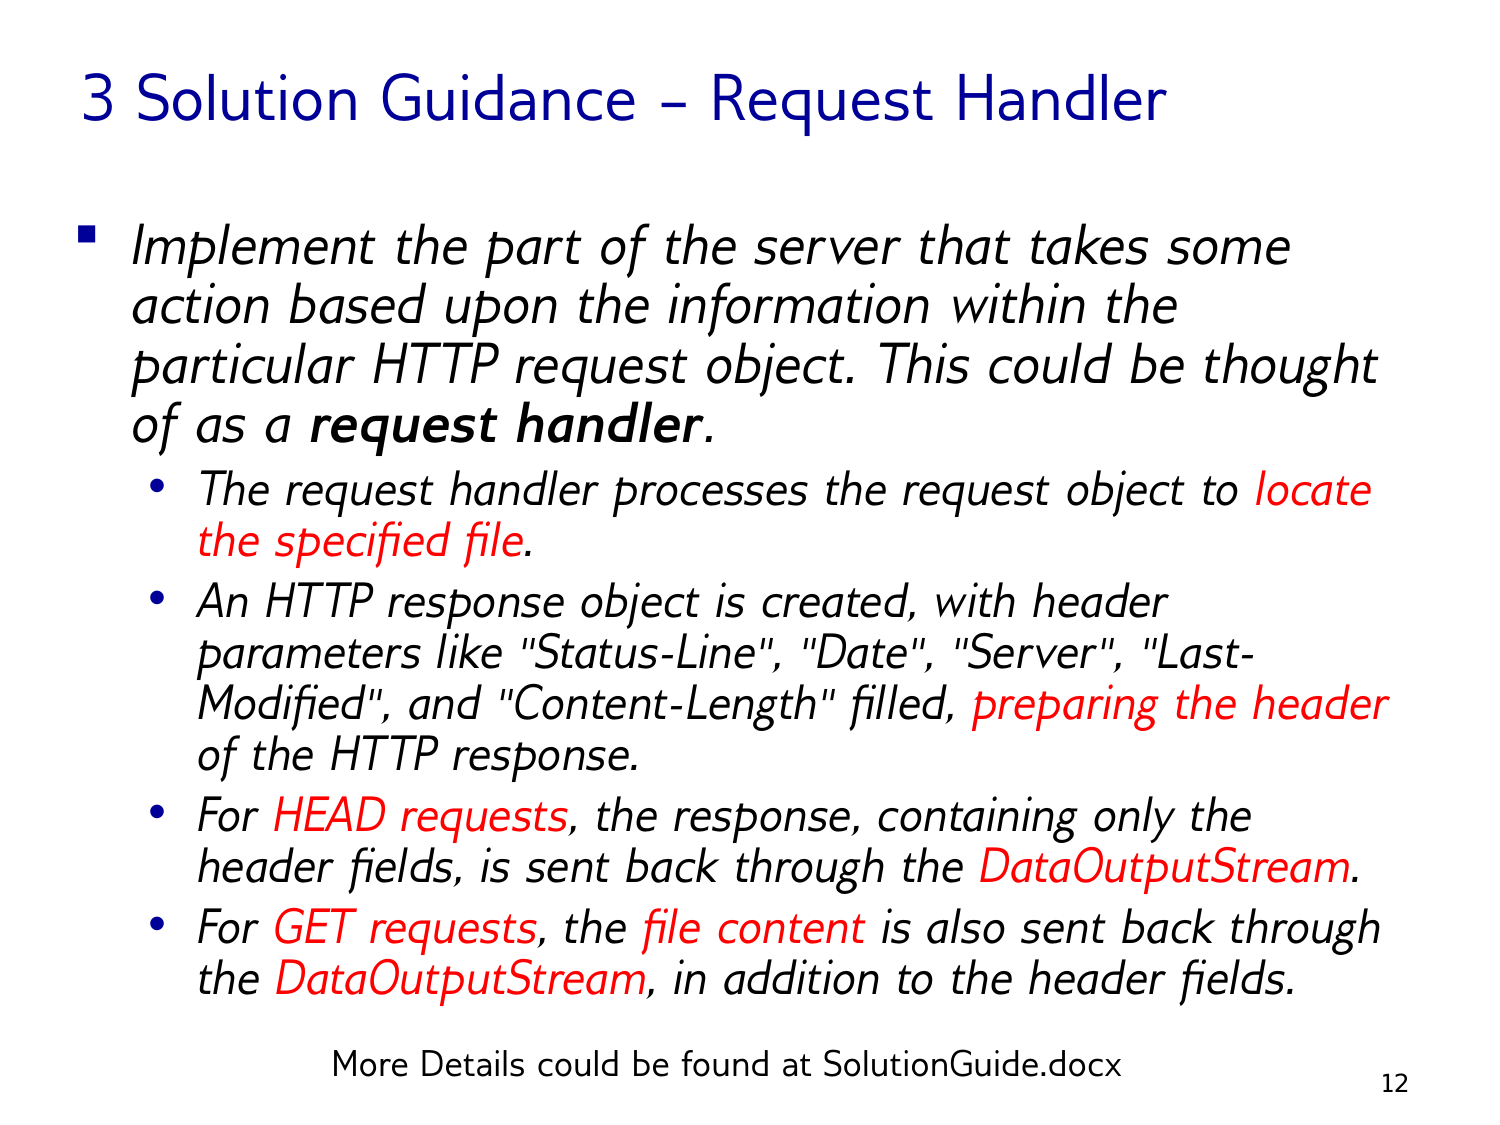

# 3 Solution Guidance – Request Handler
Implement the part of the server that takes some action based upon the information within the particular HTTP request object. This could be thought of as a request handler.
The request handler processes the request object to locate the specified file.
An HTTP response object is created, with header parameters like "Status-Line", "Date", "Server", "Last-Modified", and "Content-Length" filled, preparing the header of the HTTP response.
For HEAD requests, the response, containing only the header fields, is sent back through the DataOutputStream.
For GET requests, the file content is also sent back through the DataOutputStream, in addition to the header fields.
More Details could be found at SolutionGuide.docx
12